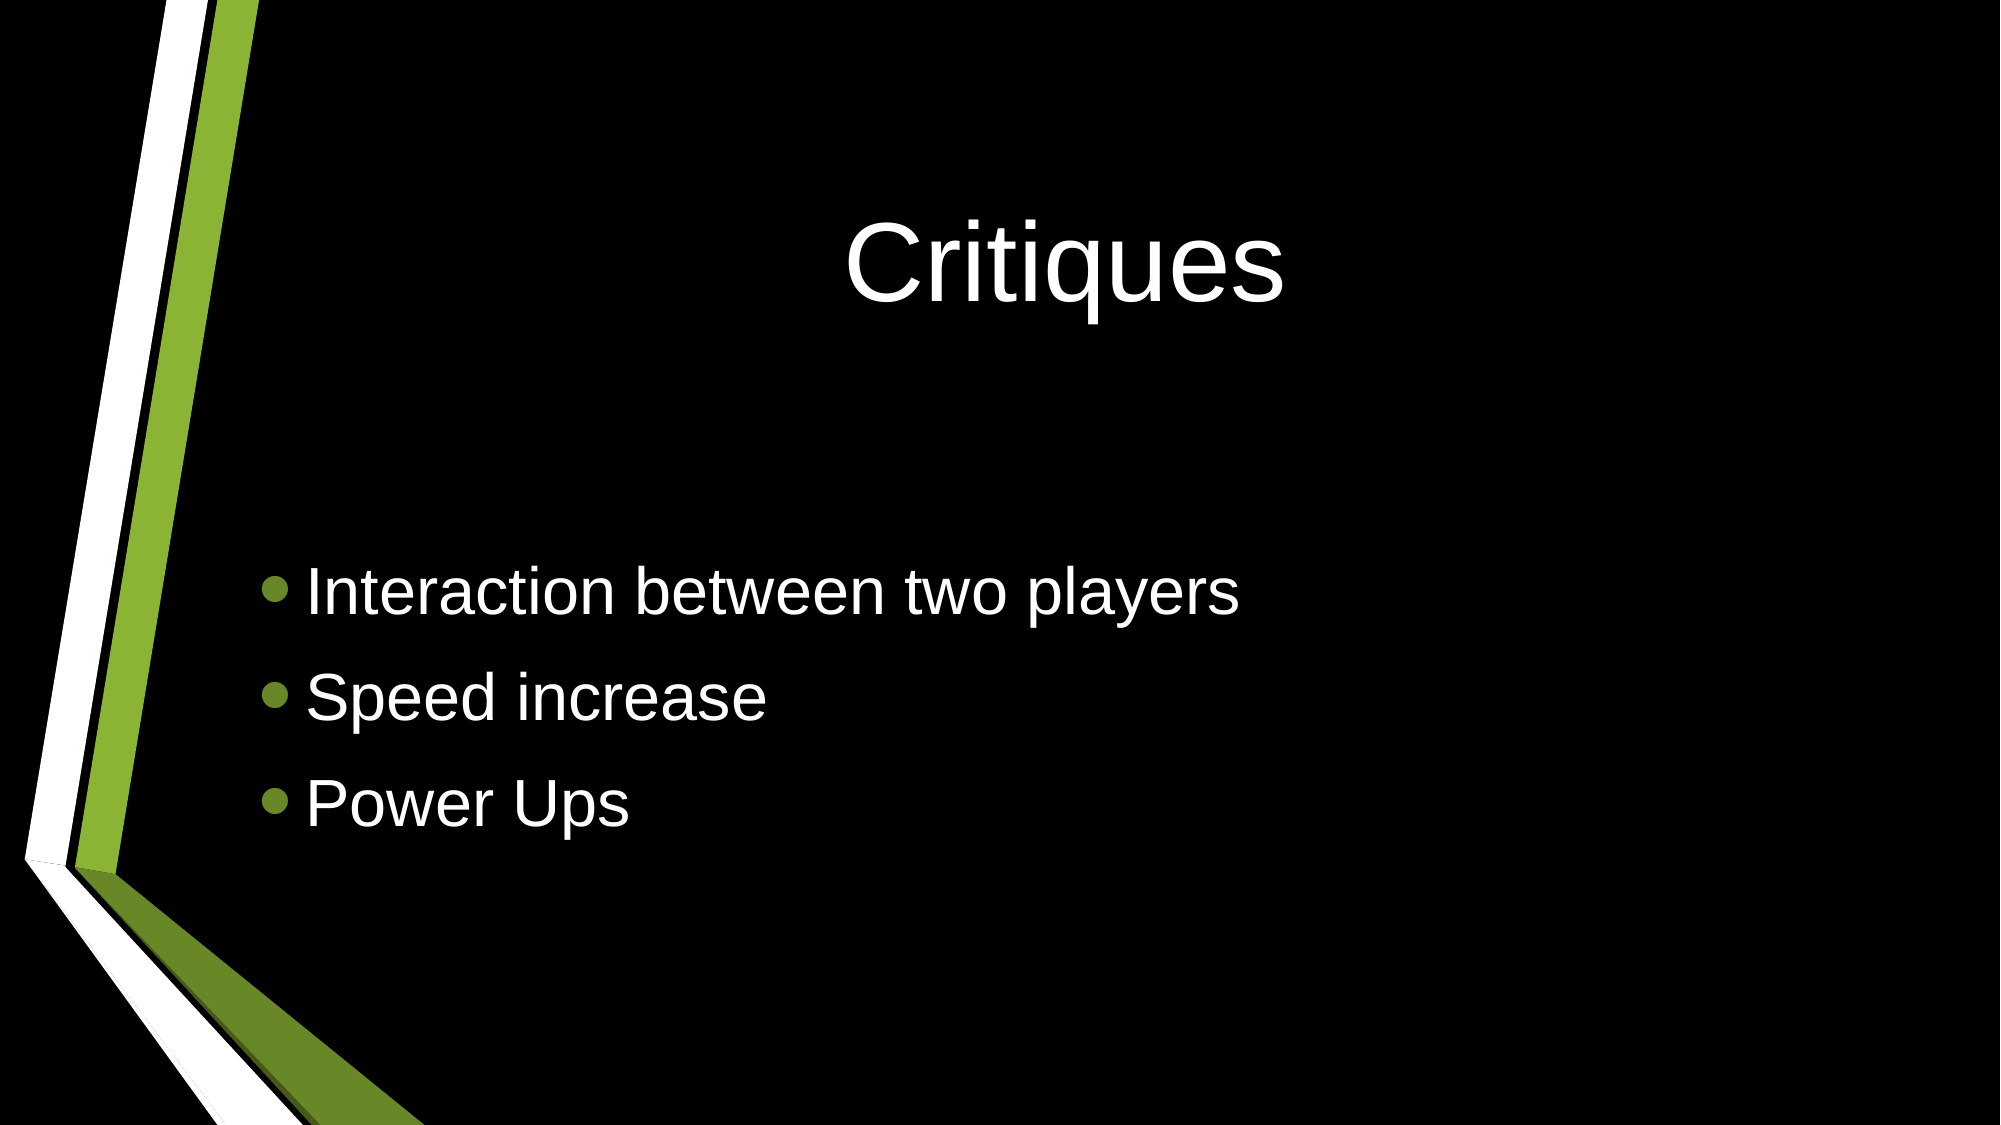

# Critiques
Interaction between two players
Speed increase
Power Ups